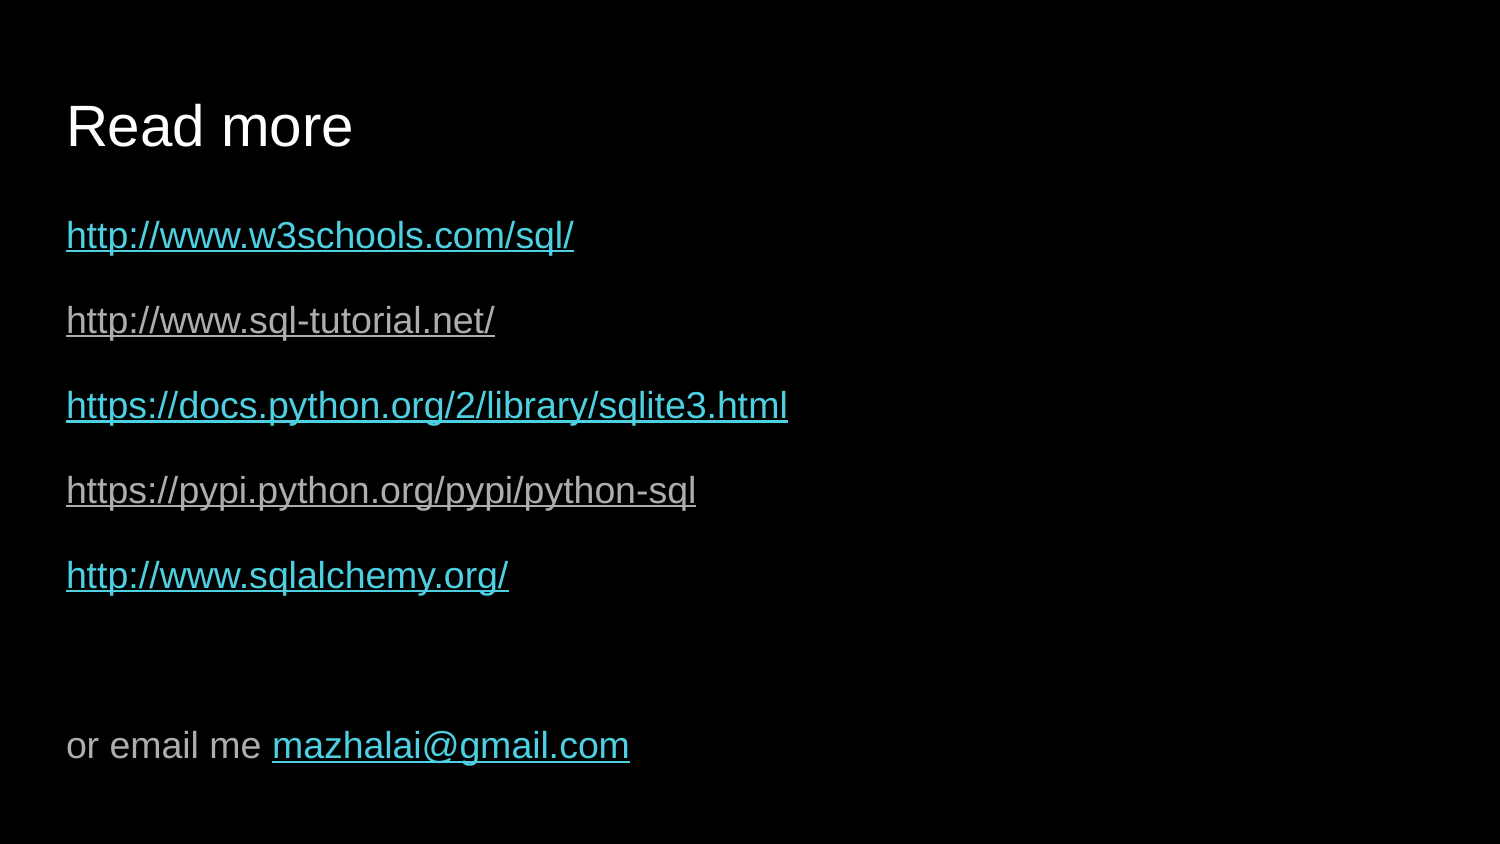

# Read more
http://www.w3schools.com/sql/
http://www.sql-tutorial.net/
https://docs.python.org/2/library/sqlite3.html
https://pypi.python.org/pypi/python-sql
http://www.sqlalchemy.org/

or email me mazhalai@gmail.com

https://goo.gl/kCuA7F